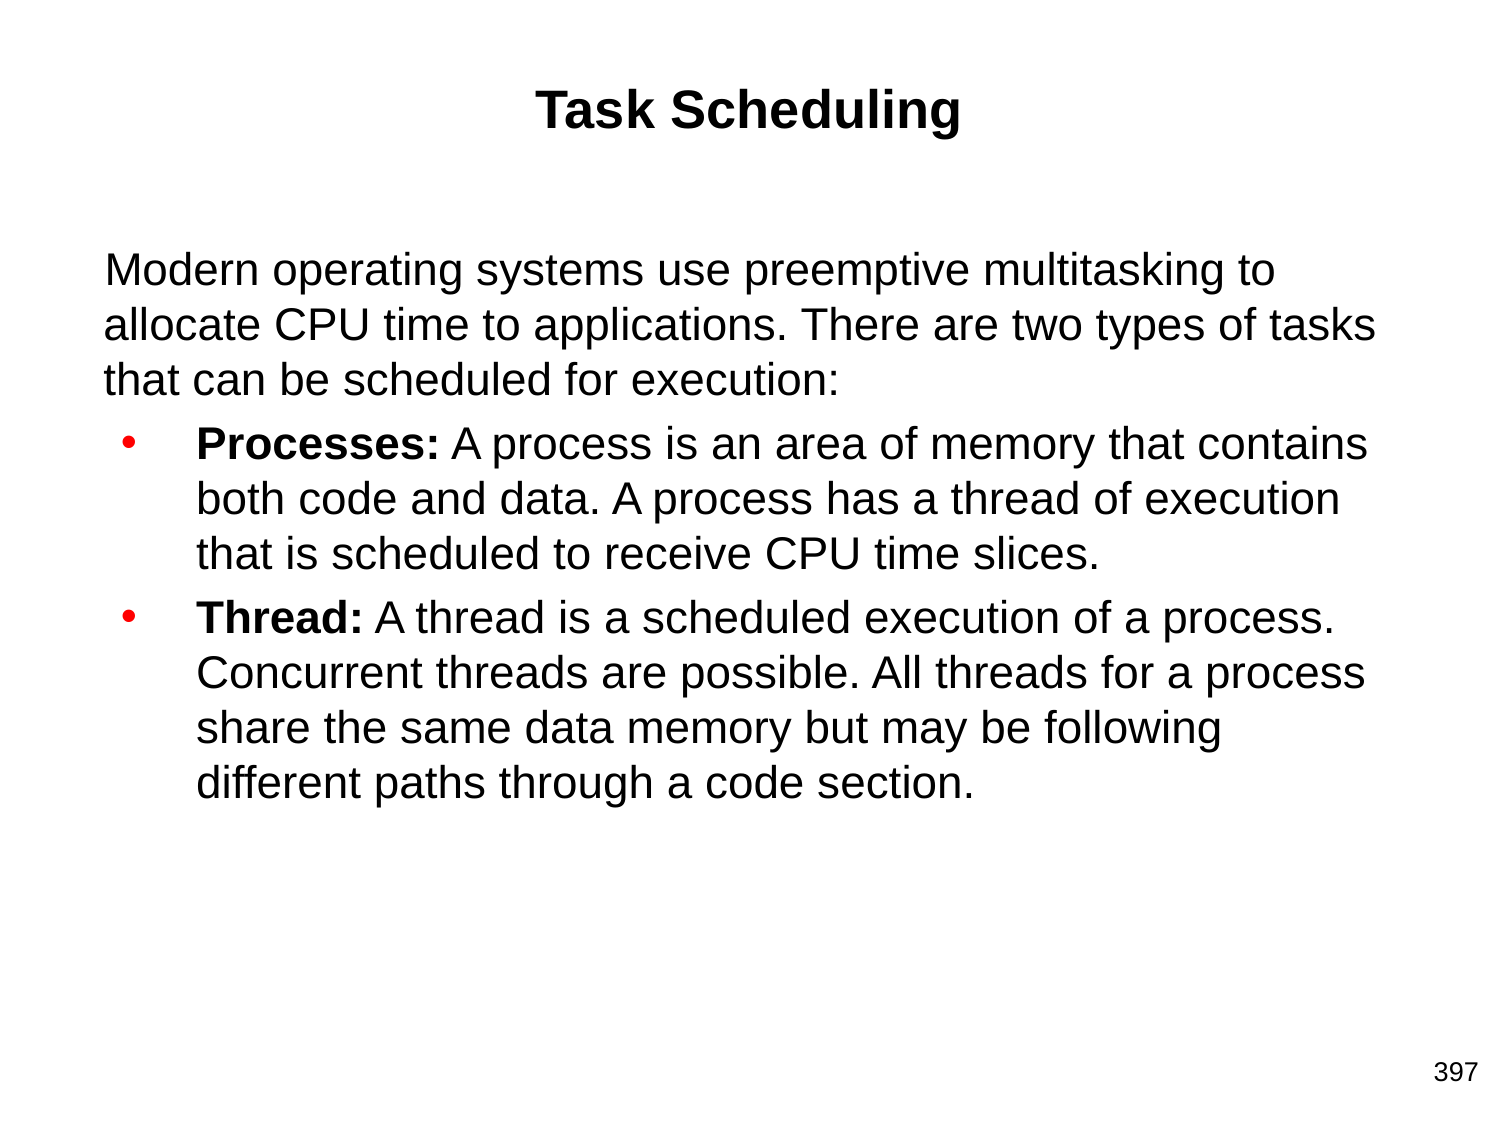

# Task Scheduling
Modern operating systems use preemptive multitasking to allocate CPU time to applications. There are two types of tasks that can be scheduled for execution:
Processes: A process is an area of memory that contains both code and data. A process has a thread of execution that is scheduled to receive CPU time slices.
Thread: A thread is a scheduled execution of a process. Concurrent threads are possible. All threads for a process share the same data memory but may be following different paths through a code section.
397